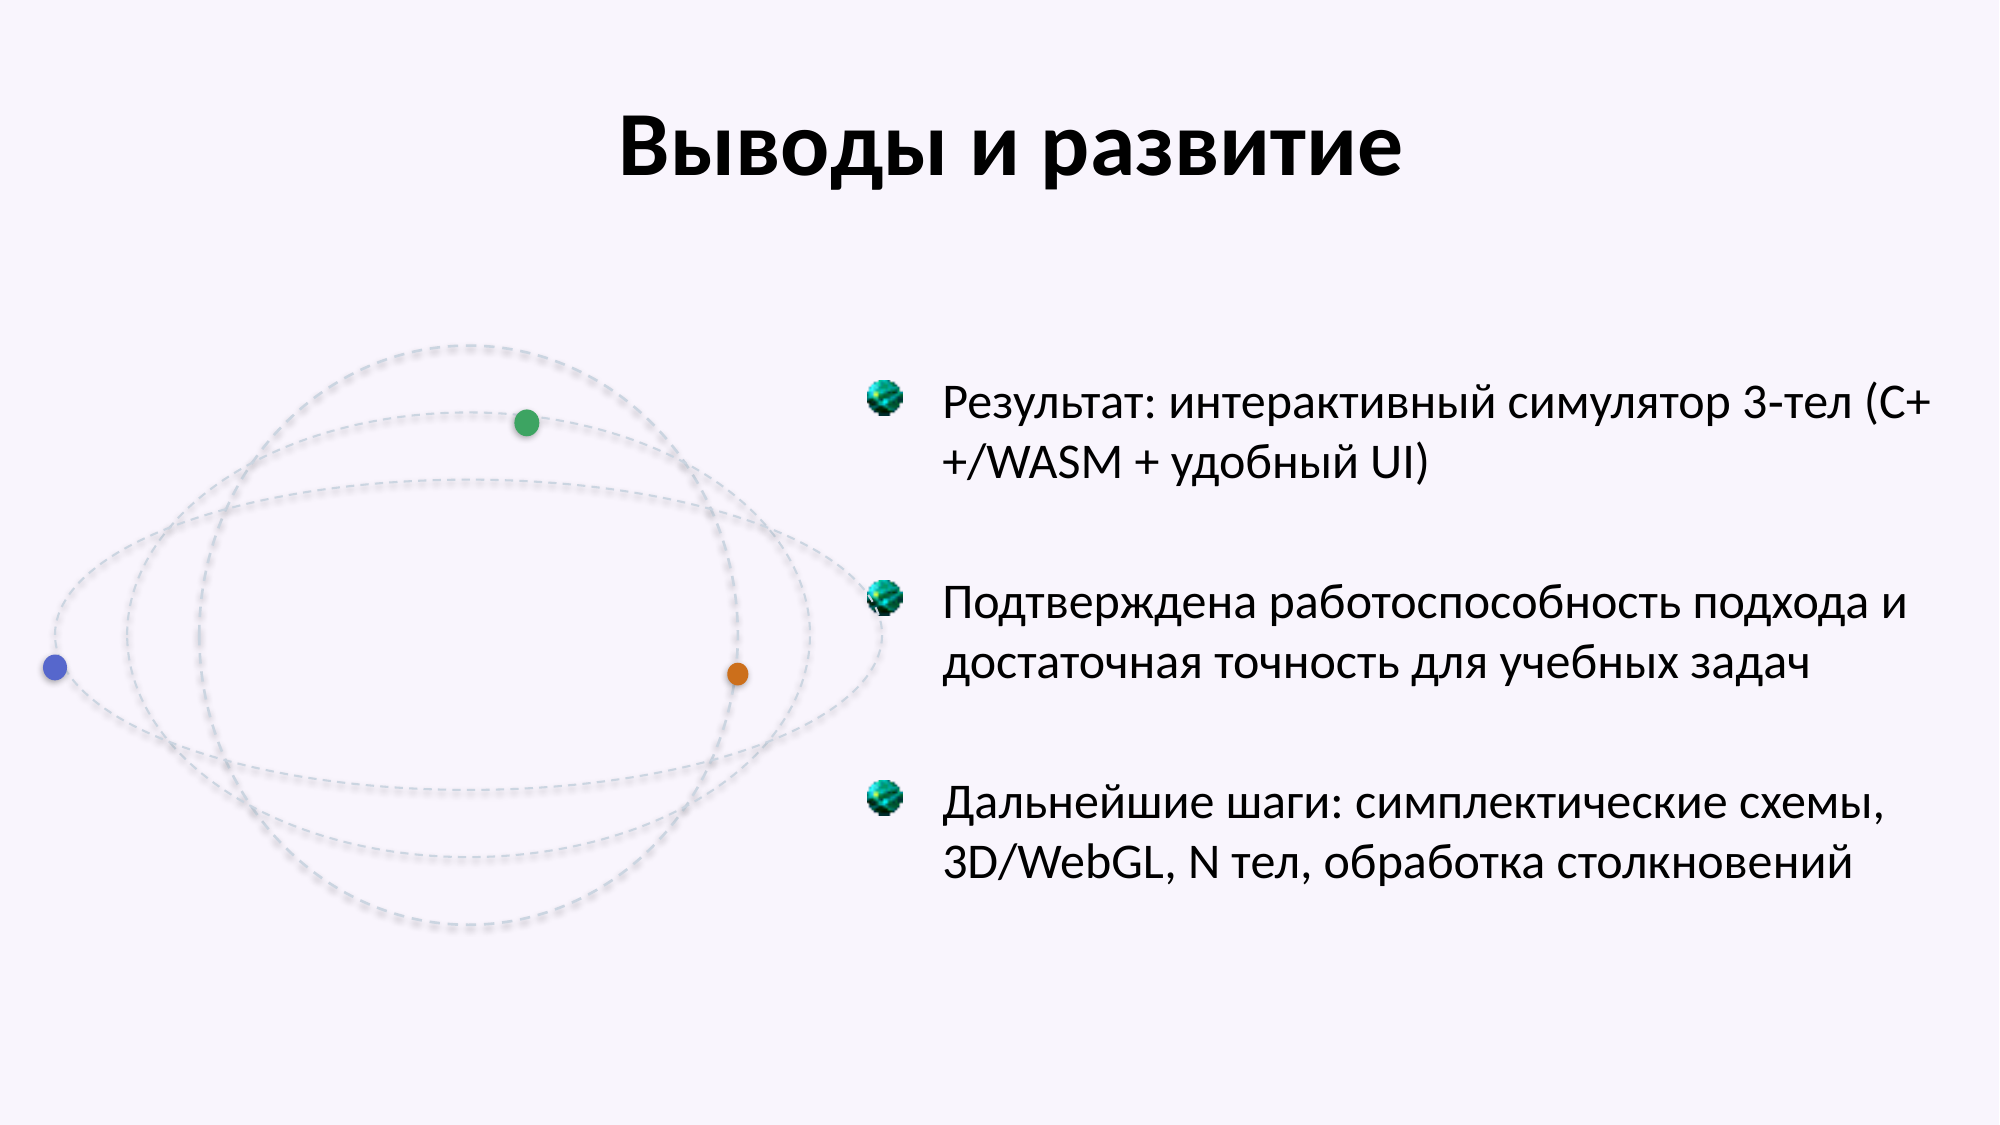

Выводы и развитие

Результат: интерактивный симулятор 3‑тел (C++/WASM + удобный UI)

Подтверждена работоспособность подхода и достаточная точность для учебных задач

Дальнейшие шаги: симплектические схемы, 3D/WebGL, N тел, обработка столкновений